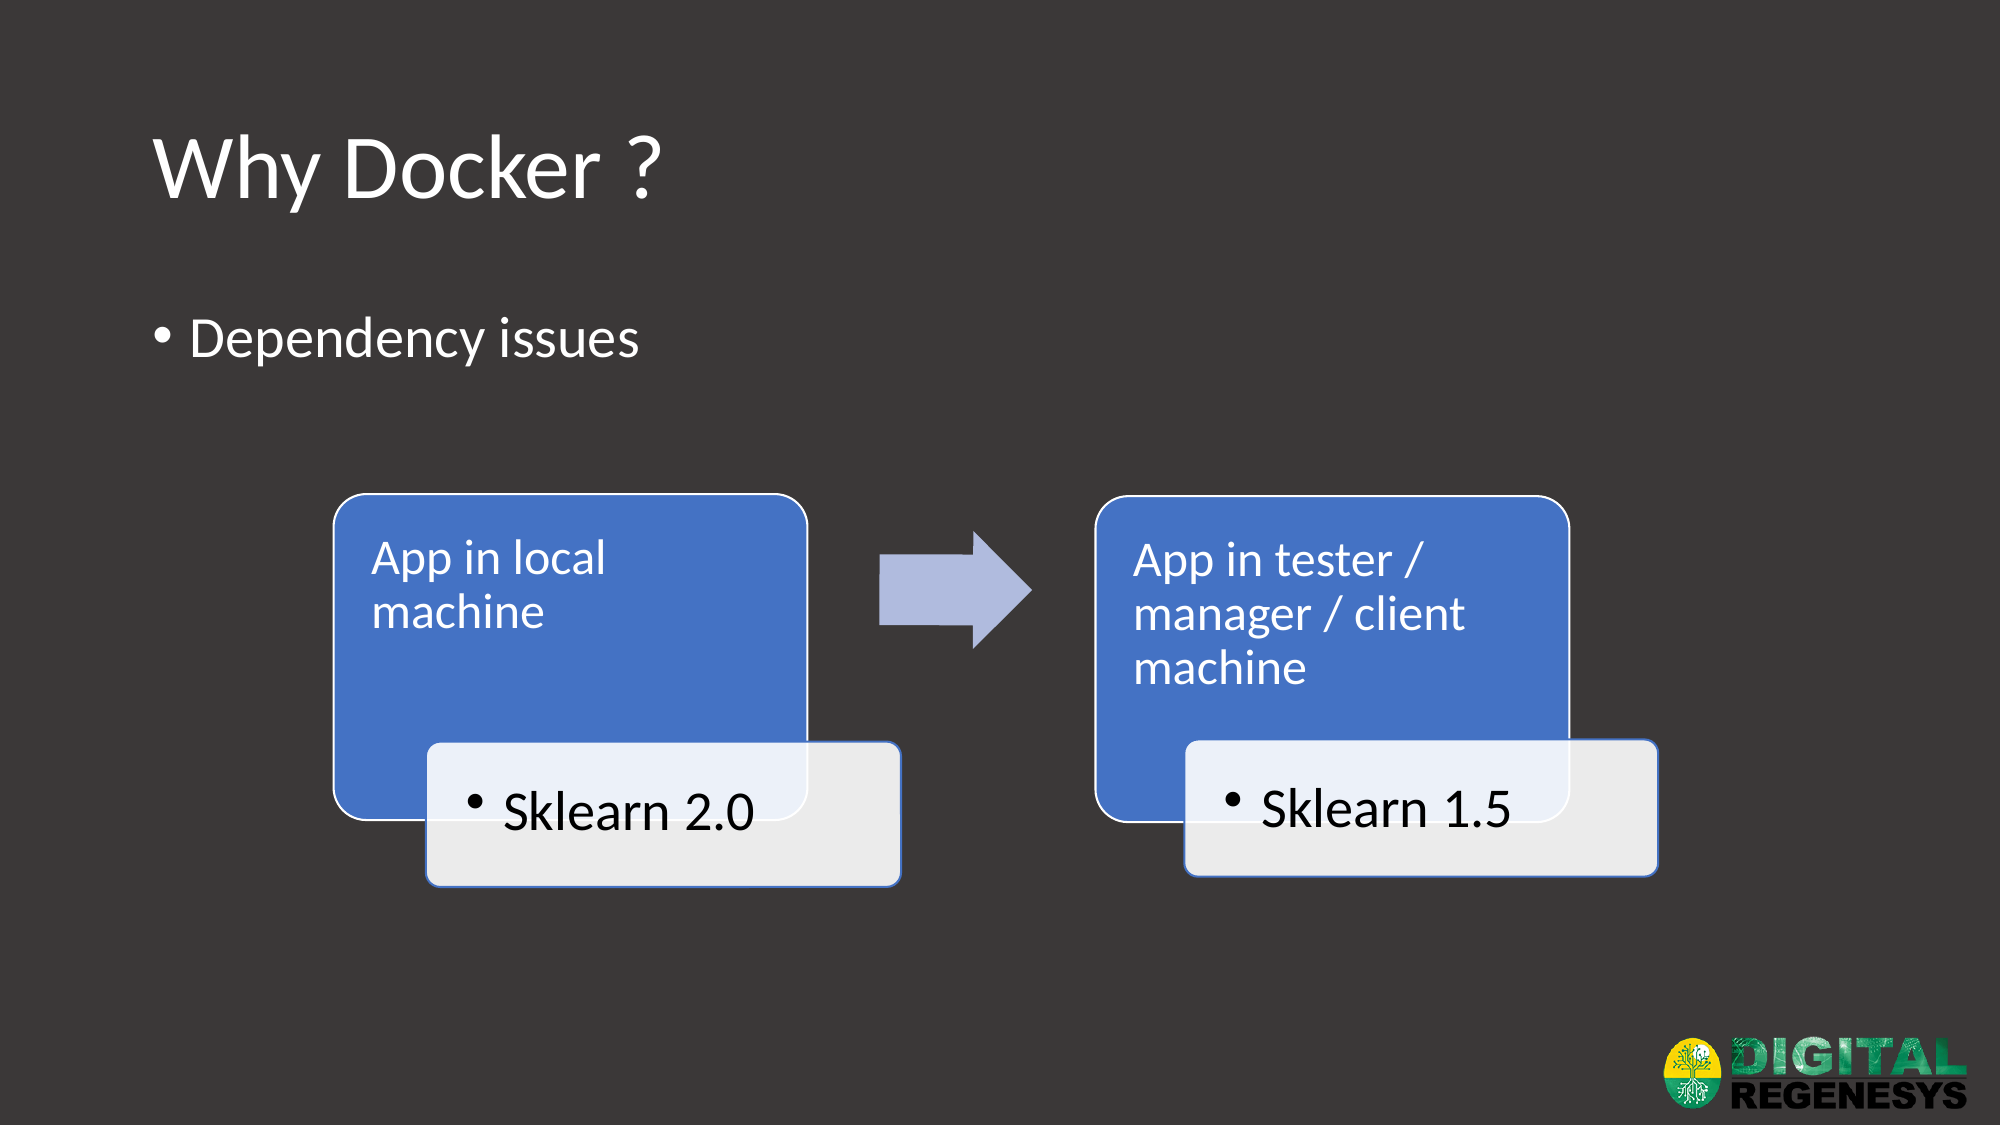

# Why Docker ?
Dependency issues

App in local machine
Sklearn 2.0

App in tester / manager / client machine
Sklearn 1.5